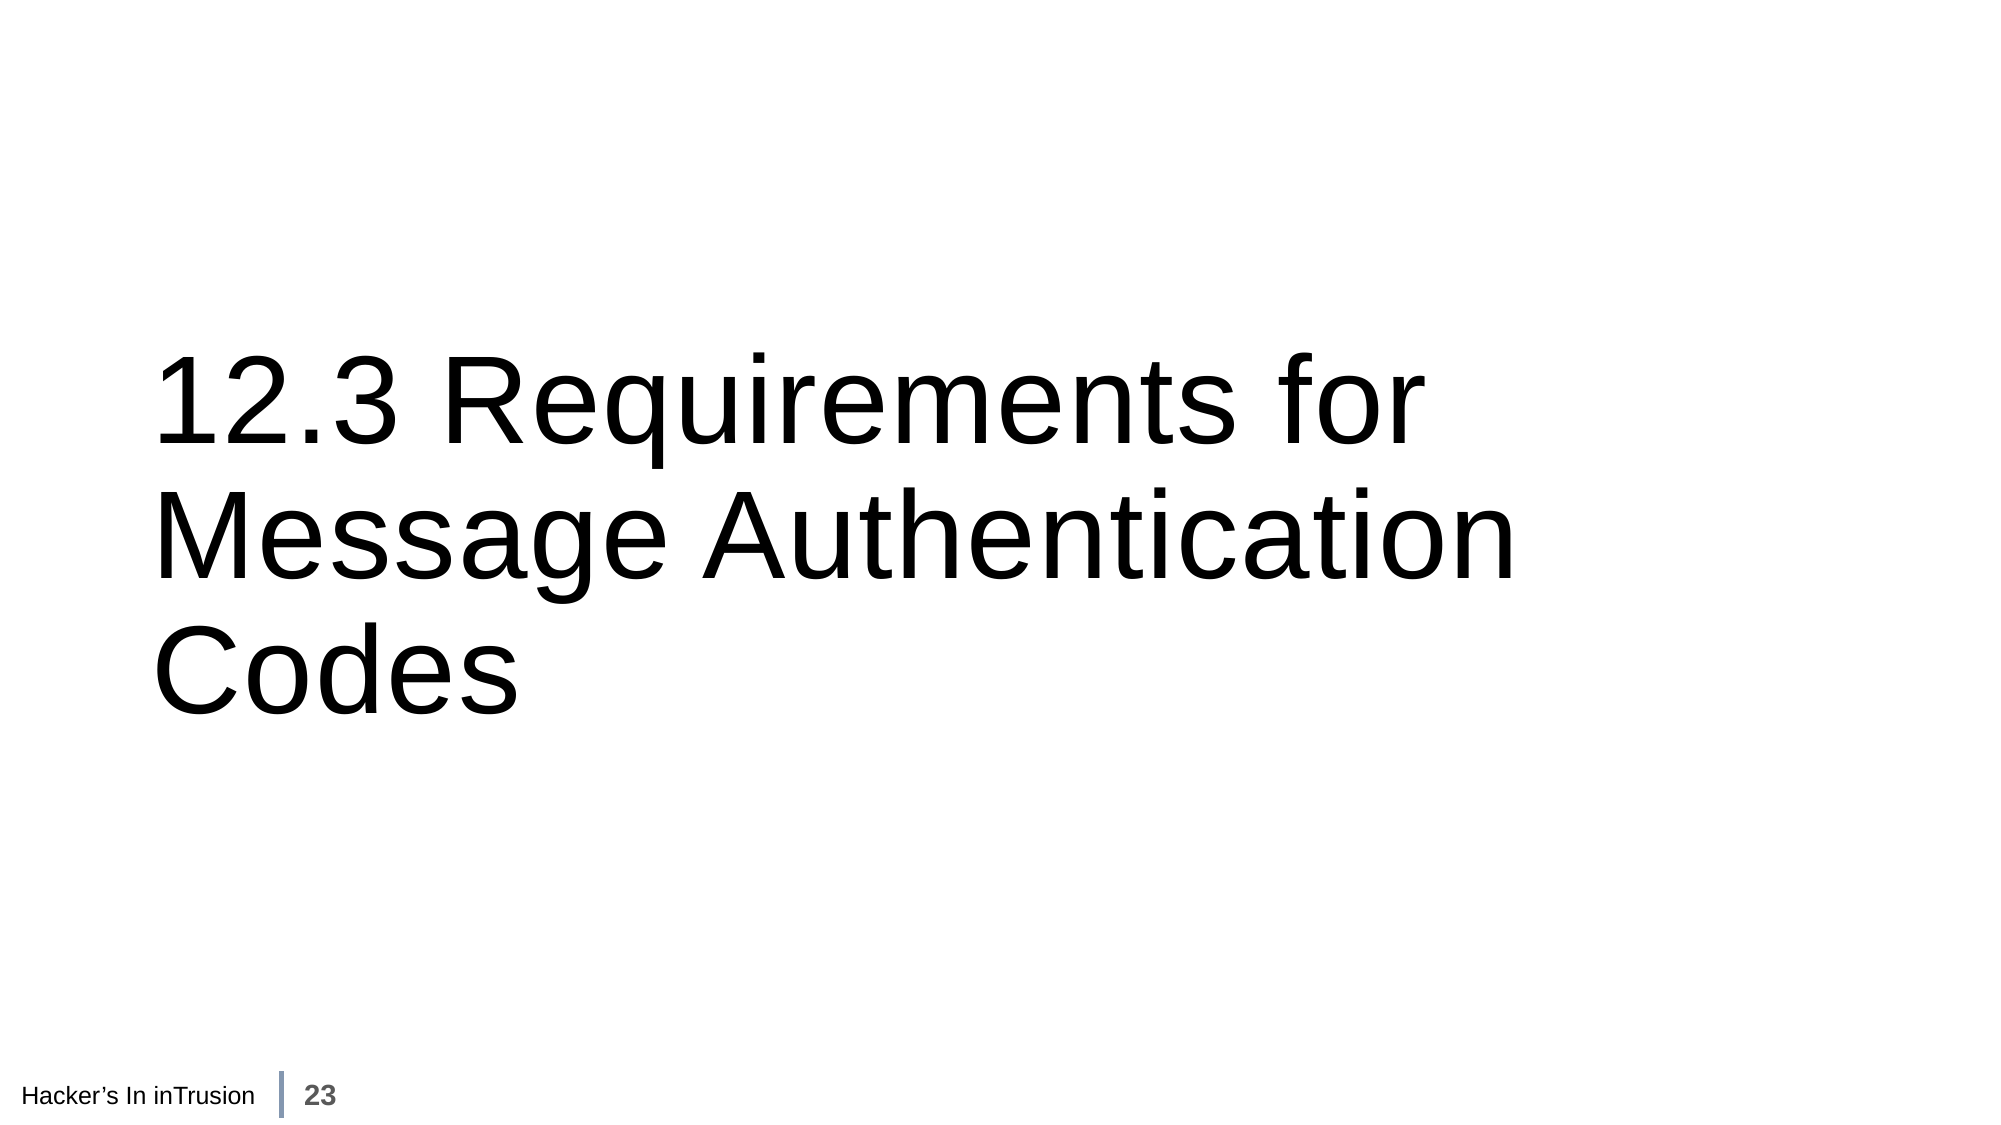

# 12.3 Requirements for Message Authentication Codes